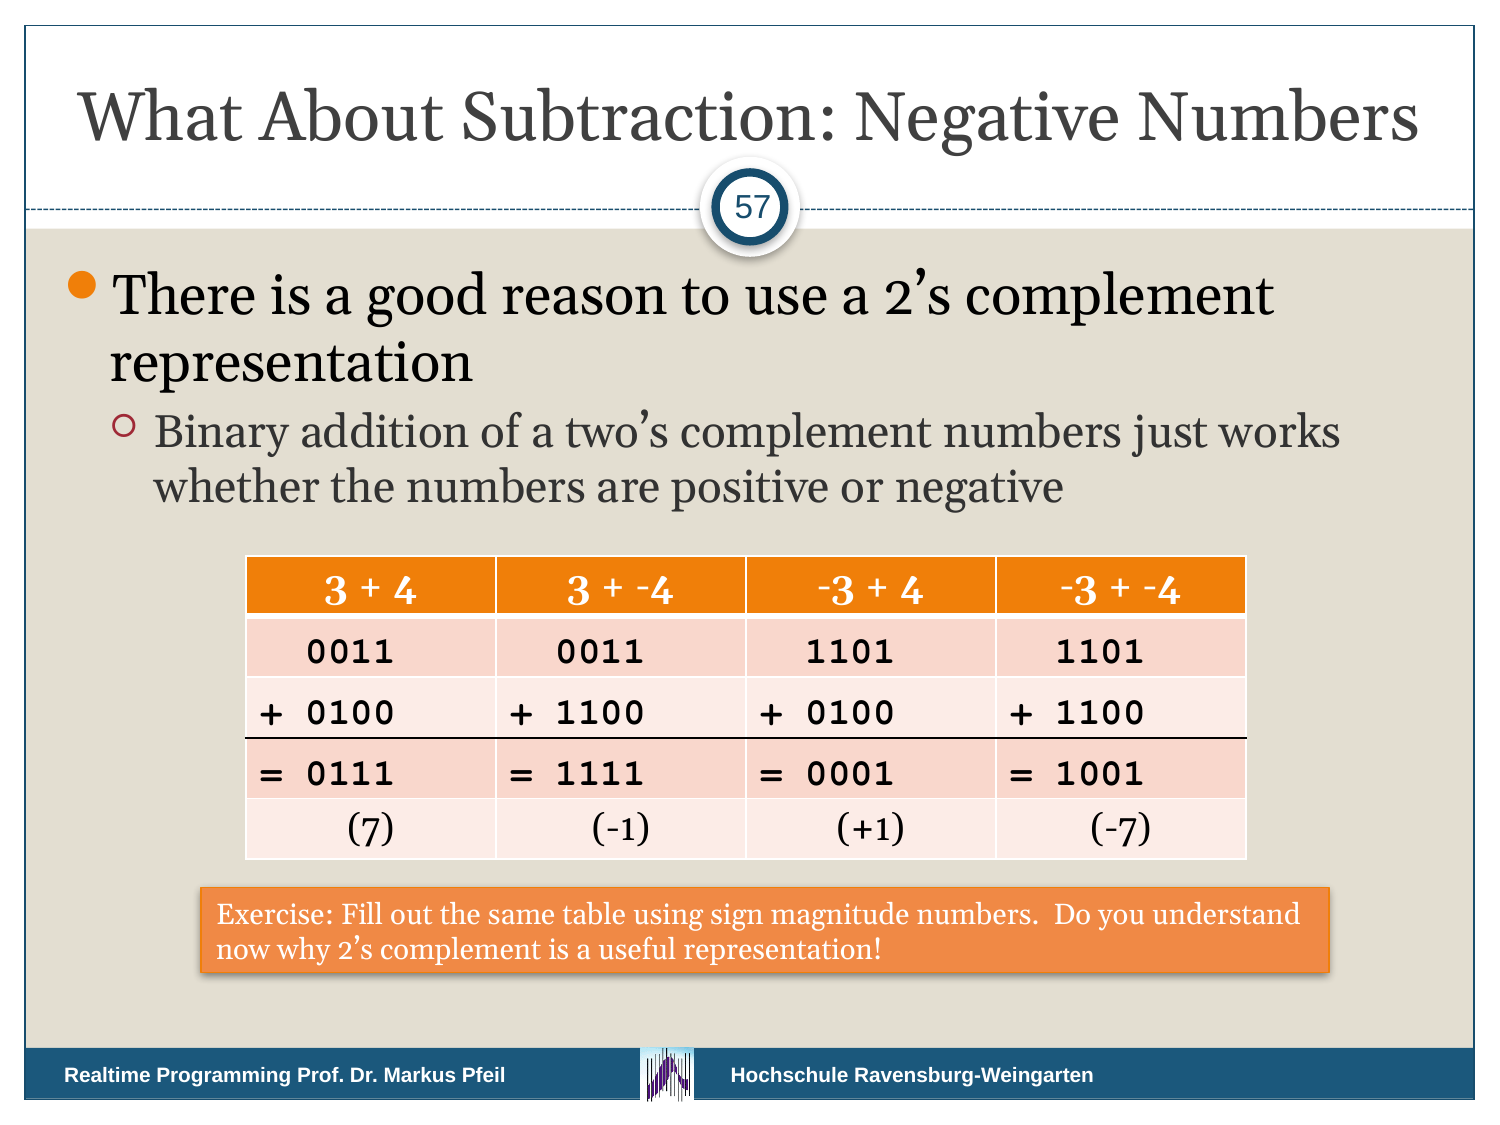

# What About Subtraction: Negative Numbers
57
There is a good reason to use a 2’s complement representation
Binary addition of a two’s complement numbers just works whether the numbers are positive or negative
| 3 + 4 | 3 + -4 | -3 + 4 | -3 + -4 |
| --- | --- | --- | --- |
| 0011 | 0011 | 1101 | 1101 |
| + 0100 | + 1100 | + 0100 | + 1100 |
| = 0111 | = 1111 | = 0001 | = 1001 |
| (7) | (-1) | (+1) | (-7) |
Exercise: Fill out the same table using sign magnitude numbers.  Do you understand now why 2’s complement is a useful representation!
Realtime Programming Prof. Dr. Markus Pfeil